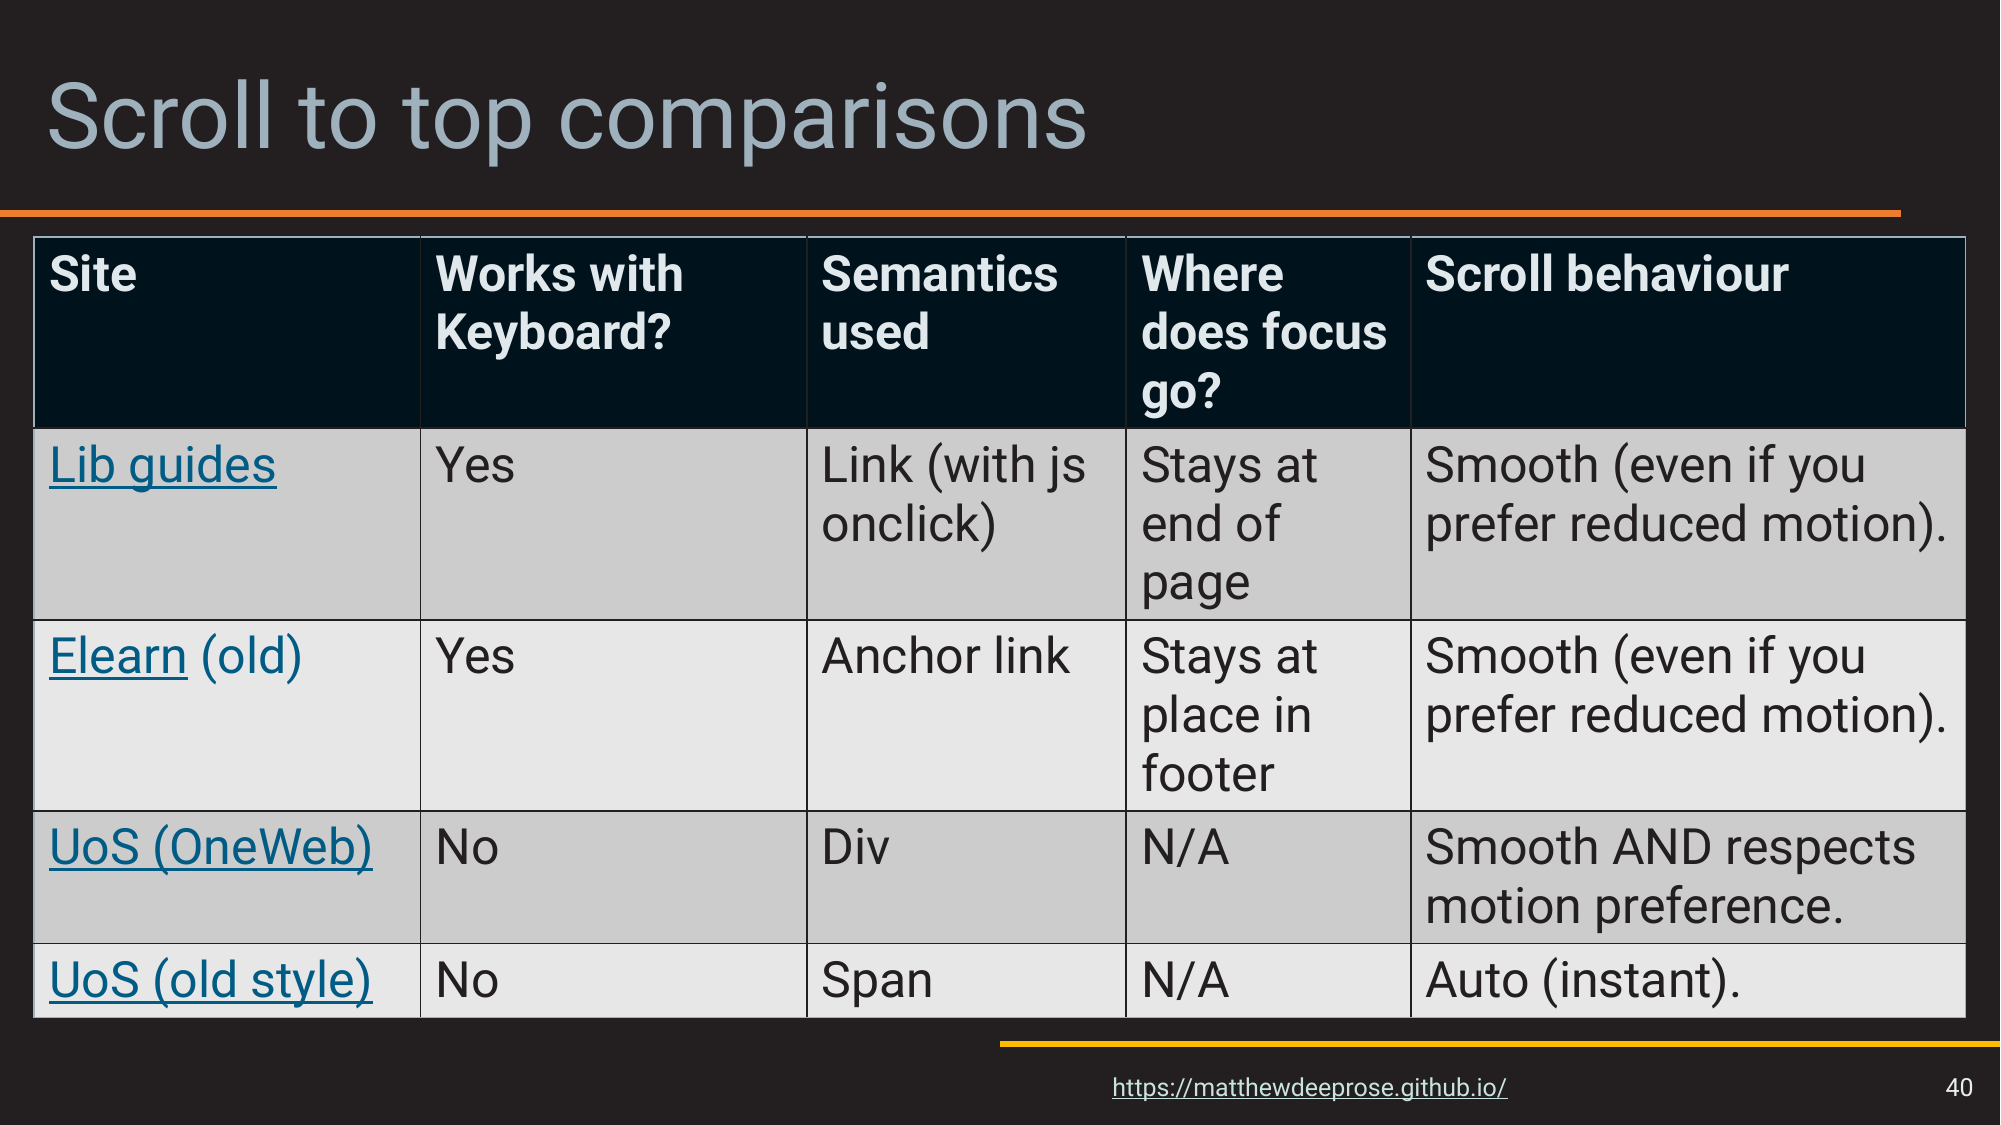

# Scroll to top comparisons
| Site | Works with Keyboard? | Semantics used | Where does focus go? | Scroll behaviour |
| --- | --- | --- | --- | --- |
| Lib guides | Yes | Link (with js onclick) | Stays at end of page | Smooth (even if you prefer reduced motion). |
| Elearn (old) | Yes | Anchor link | Stays at place in footer | Smooth (even if you prefer reduced motion). |
| UoS (OneWeb) | No | Div | N/A | Smooth AND respects motion preference. |
| UoS (old style) | No | Span | N/A | Auto (instant). |
40
https://matthewdeeprose.github.io/